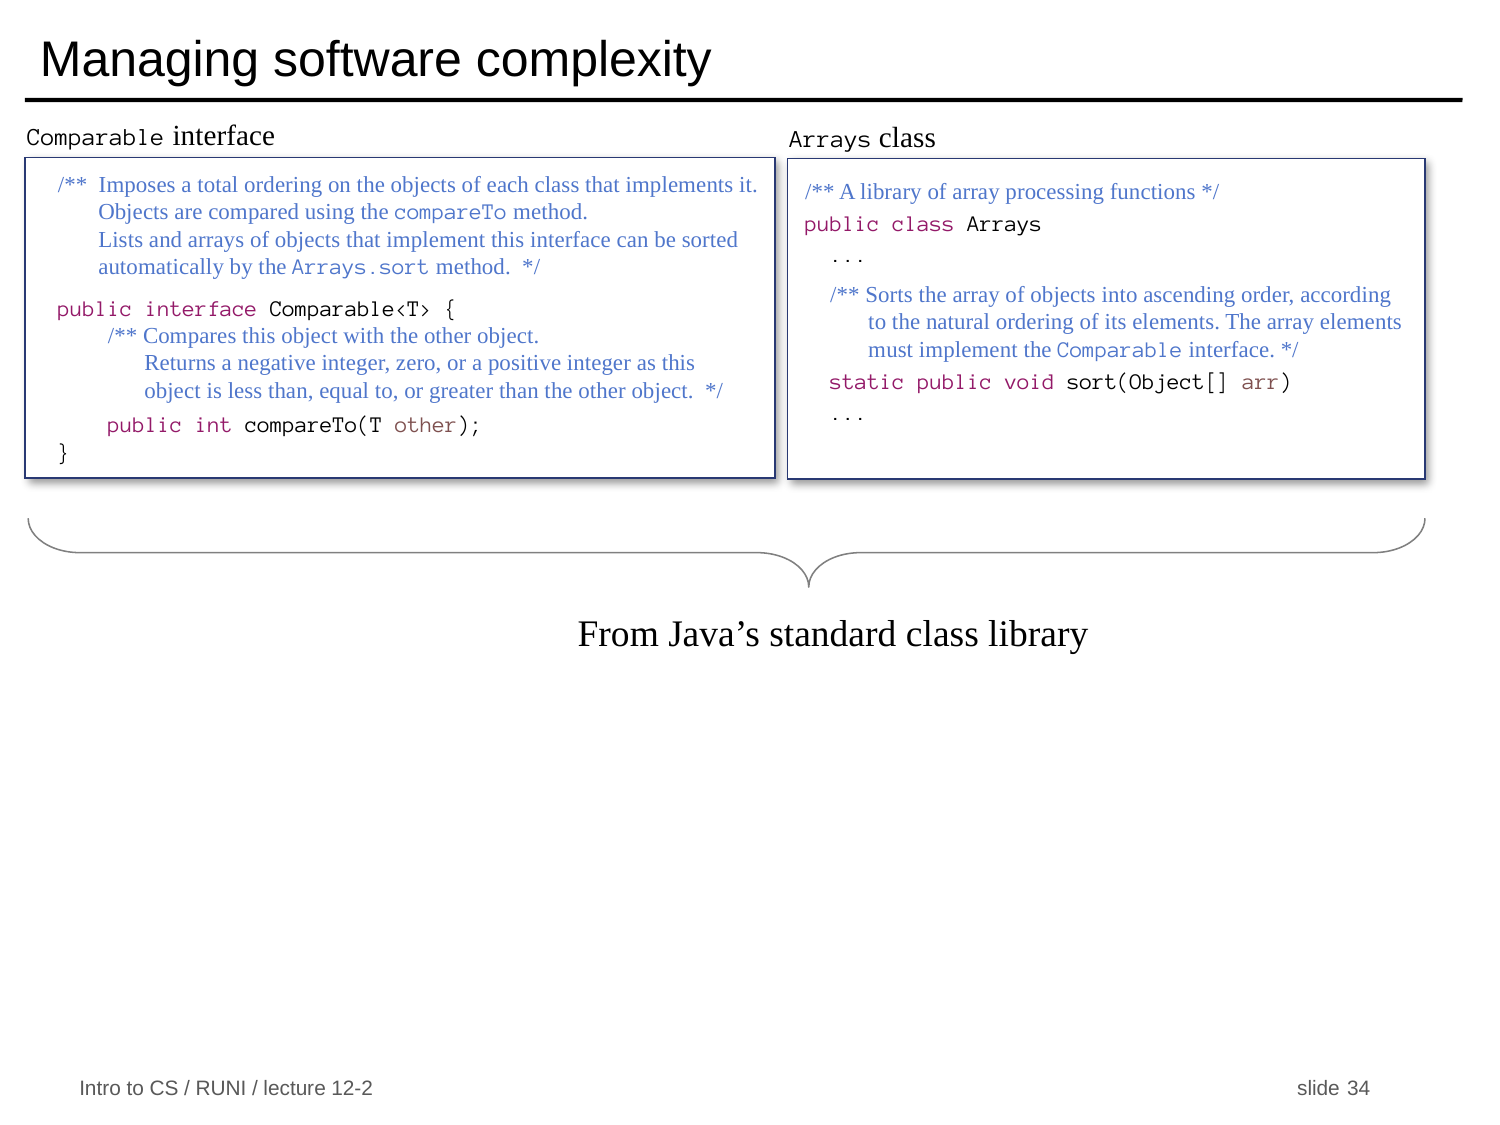

# Managing software complexity
Comparable interface
Arrays class
/**  Imposes a total ordering on the objects of each class that implements it.
       Objects are compared using the compareTo method.
       Lists and arrays of objects that implement this interface can be sorted
       automatically by the Arrays.sort method.  */
public interface Comparable<T> {
    /** Compares this object with the other object.
               Returns a negative integer, zero, or a positive integer as this
               object is less than, equal to, or greater than the other object.  */
    public int compareTo(T other);
}
/** A library of array processing functions */
public class Arrays
  ...
  /** Sorts the array of objects into ascending order, according
           to the natural ordering of its elements. The array elements
           must implement the Comparable interface. */
  static public void sort(Object[] arr)
  ...

From Java’s standard class library